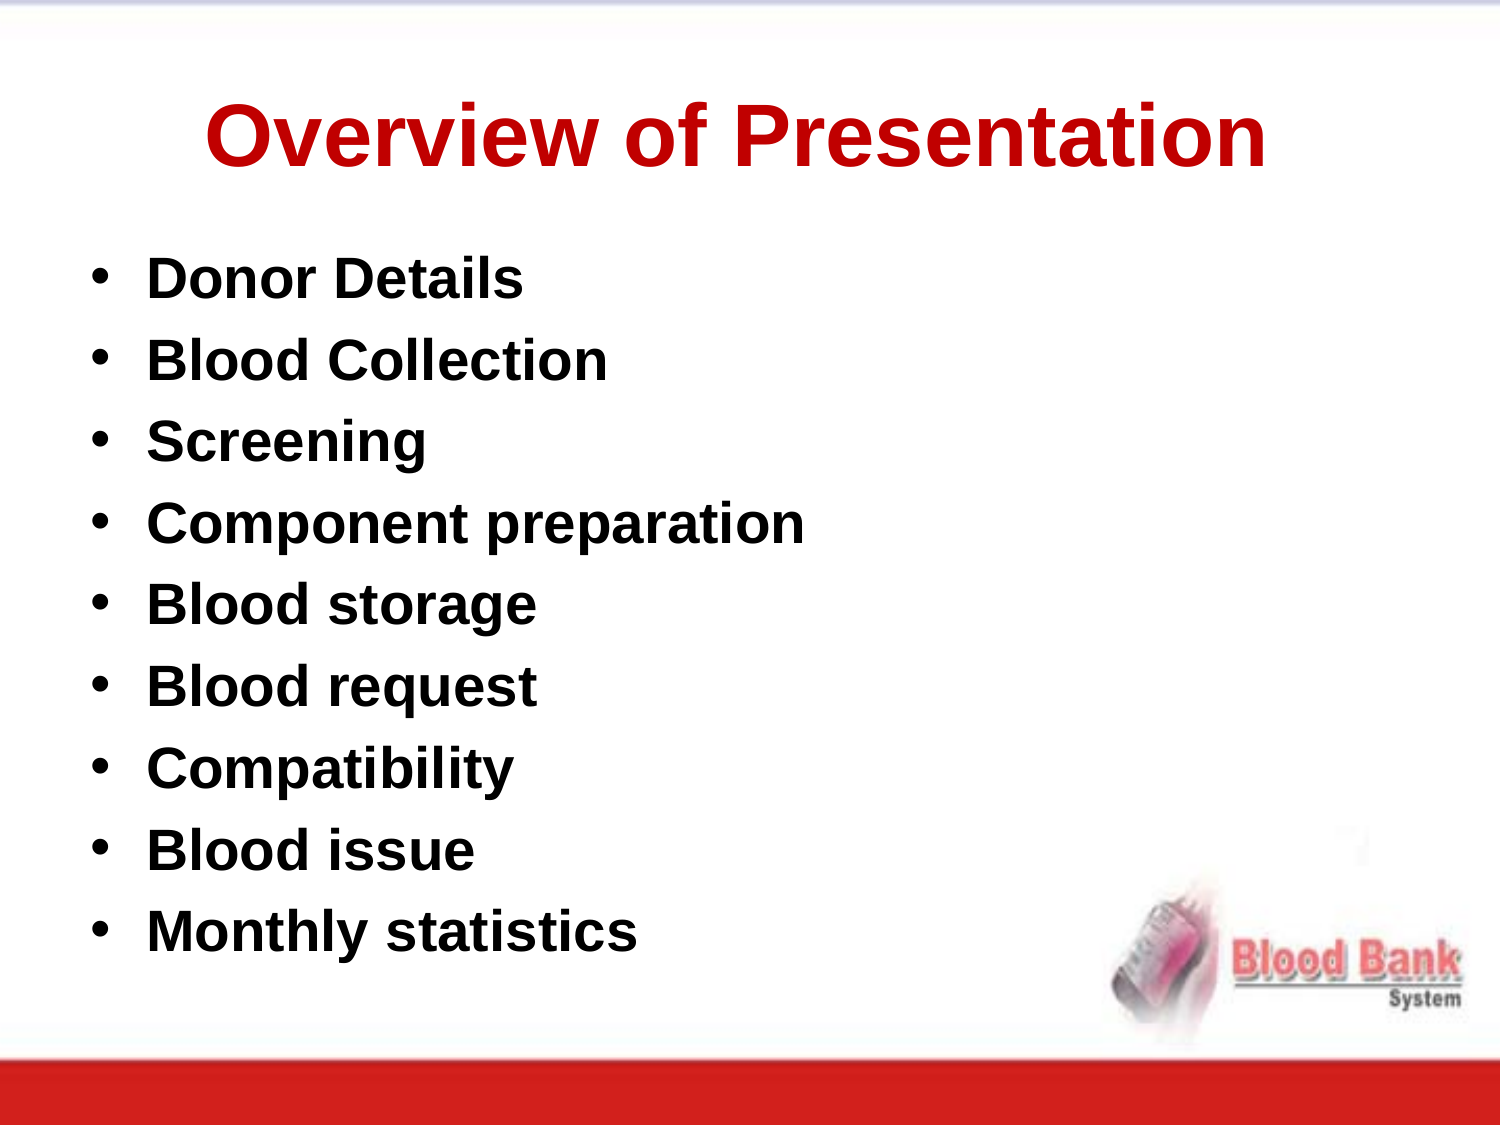

# Overview of Presentation
Donor Details
Blood Collection
Screening
Component preparation
Blood storage
Blood request
Compatibility
Blood issue
Monthly statistics